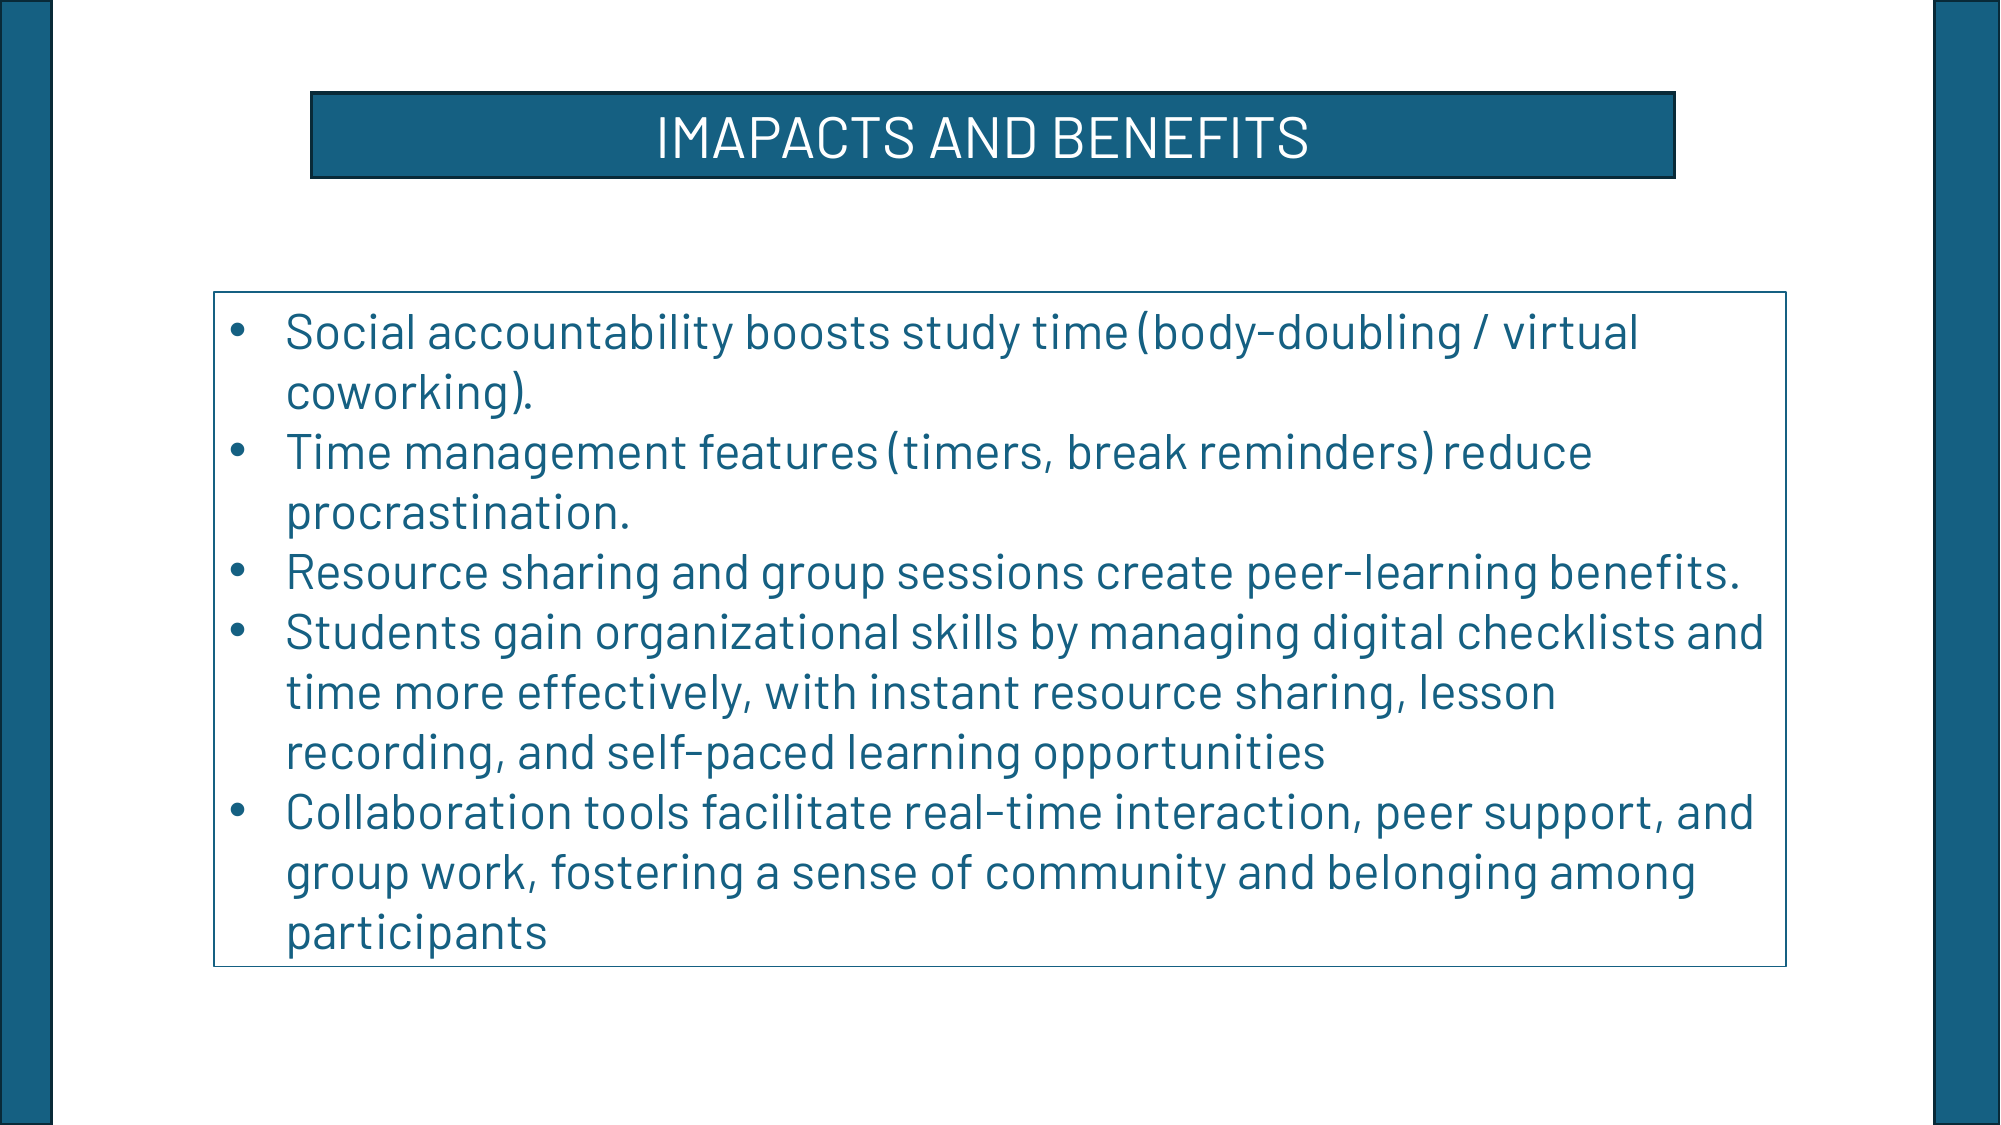

IMAPACTS AND BENEFITS
Social accountability boosts study time (body-doubling / virtual coworking).
Time management features (timers, break reminders) reduce procrastination.
Resource sharing and group sessions create peer-learning benefits.
Students gain organizational skills by managing digital checklists and time more effectively, with instant resource sharing, lesson recording, and self-paced learning opportunities
Collaboration tools facilitate real-time interaction, peer support, and group work, fostering a sense of community and belonging among participants